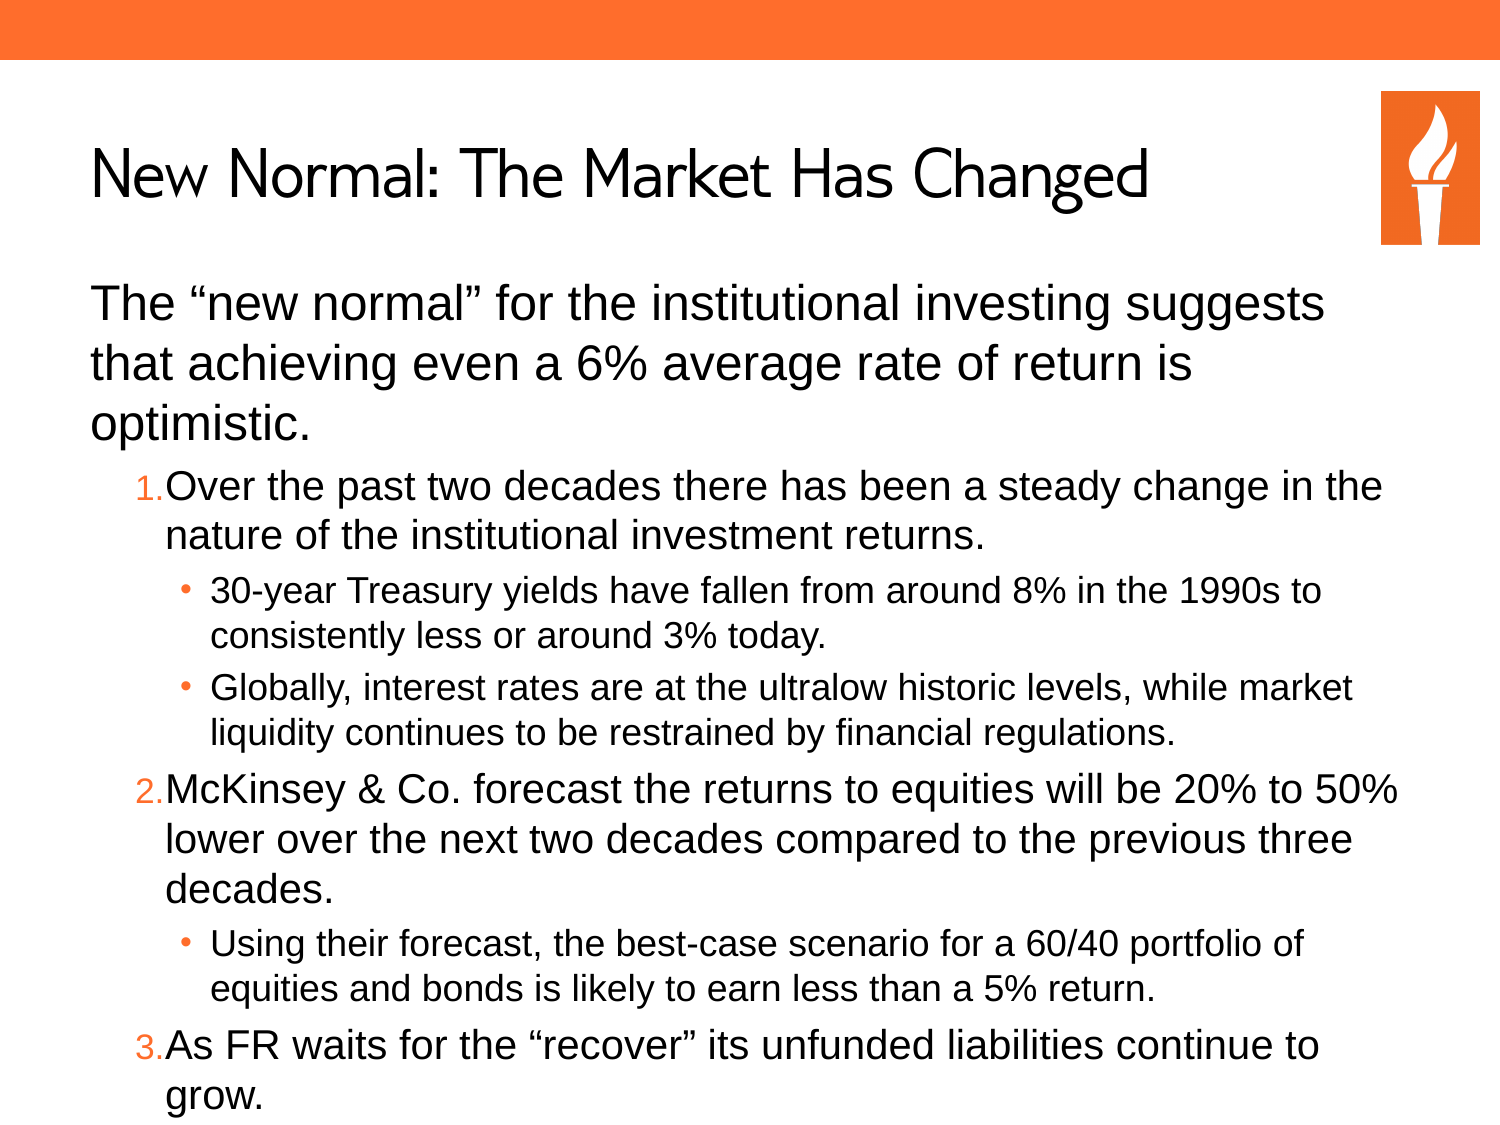

# New Normal: The Market Has Changed
The “new normal” for the institutional investing suggests that achieving even a 6% average rate of return is optimistic.
Over the past two decades there has been a steady change in the nature of the institutional investment returns.
30-year Treasury yields have fallen from around 8% in the 1990s to consistently less or around 3% today.
Globally, interest rates are at the ultralow historic levels, while market liquidity continues to be restrained by financial regulations.
McKinsey & Co. forecast the returns to equities will be 20% to 50% lower over the next two decades compared to the previous three decades.
Using their forecast, the best-case scenario for a 60/40 portfolio of equities and bonds is likely to earn less than a 5% return.
As FR waits for the “recover” its unfunded liabilities continue to grow.